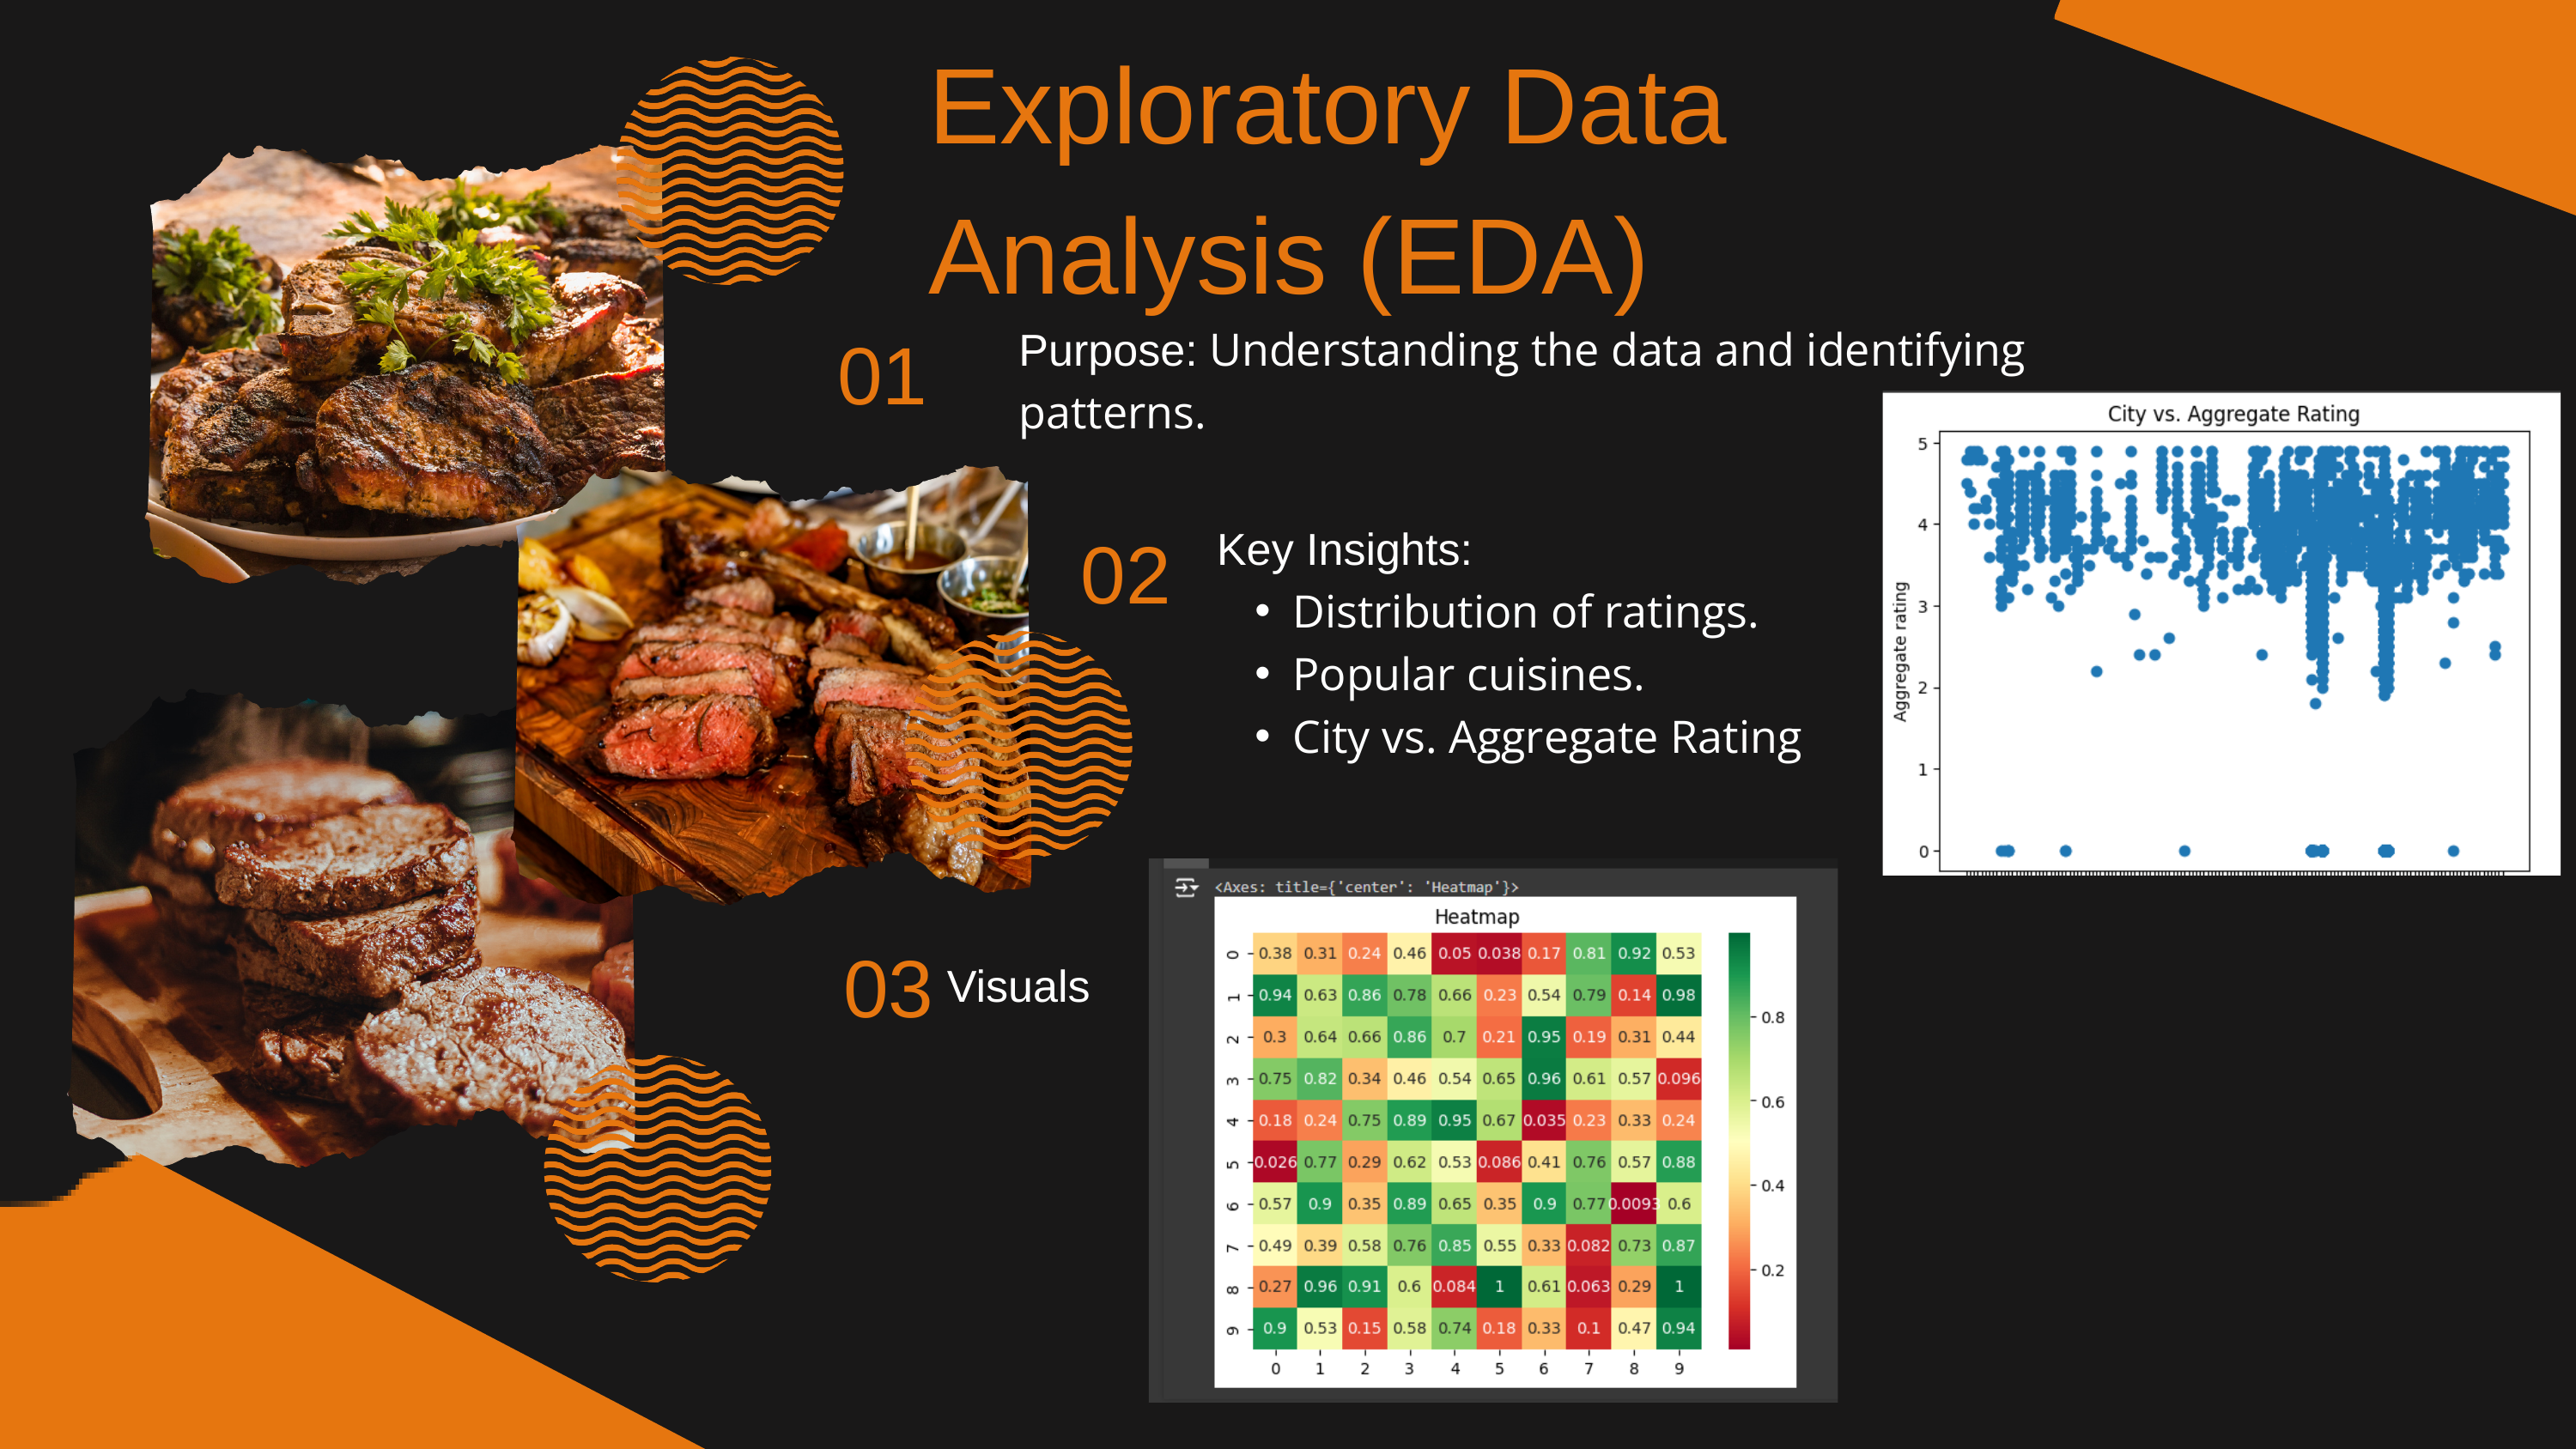

Exploratory Data Analysis (EDA)

01
Purpose: Understanding the data and identifying patterns.

02
Key Insights:
Distribution of ratings.
Popular cuisines.
City vs. Aggregate Rating

03
Visuals